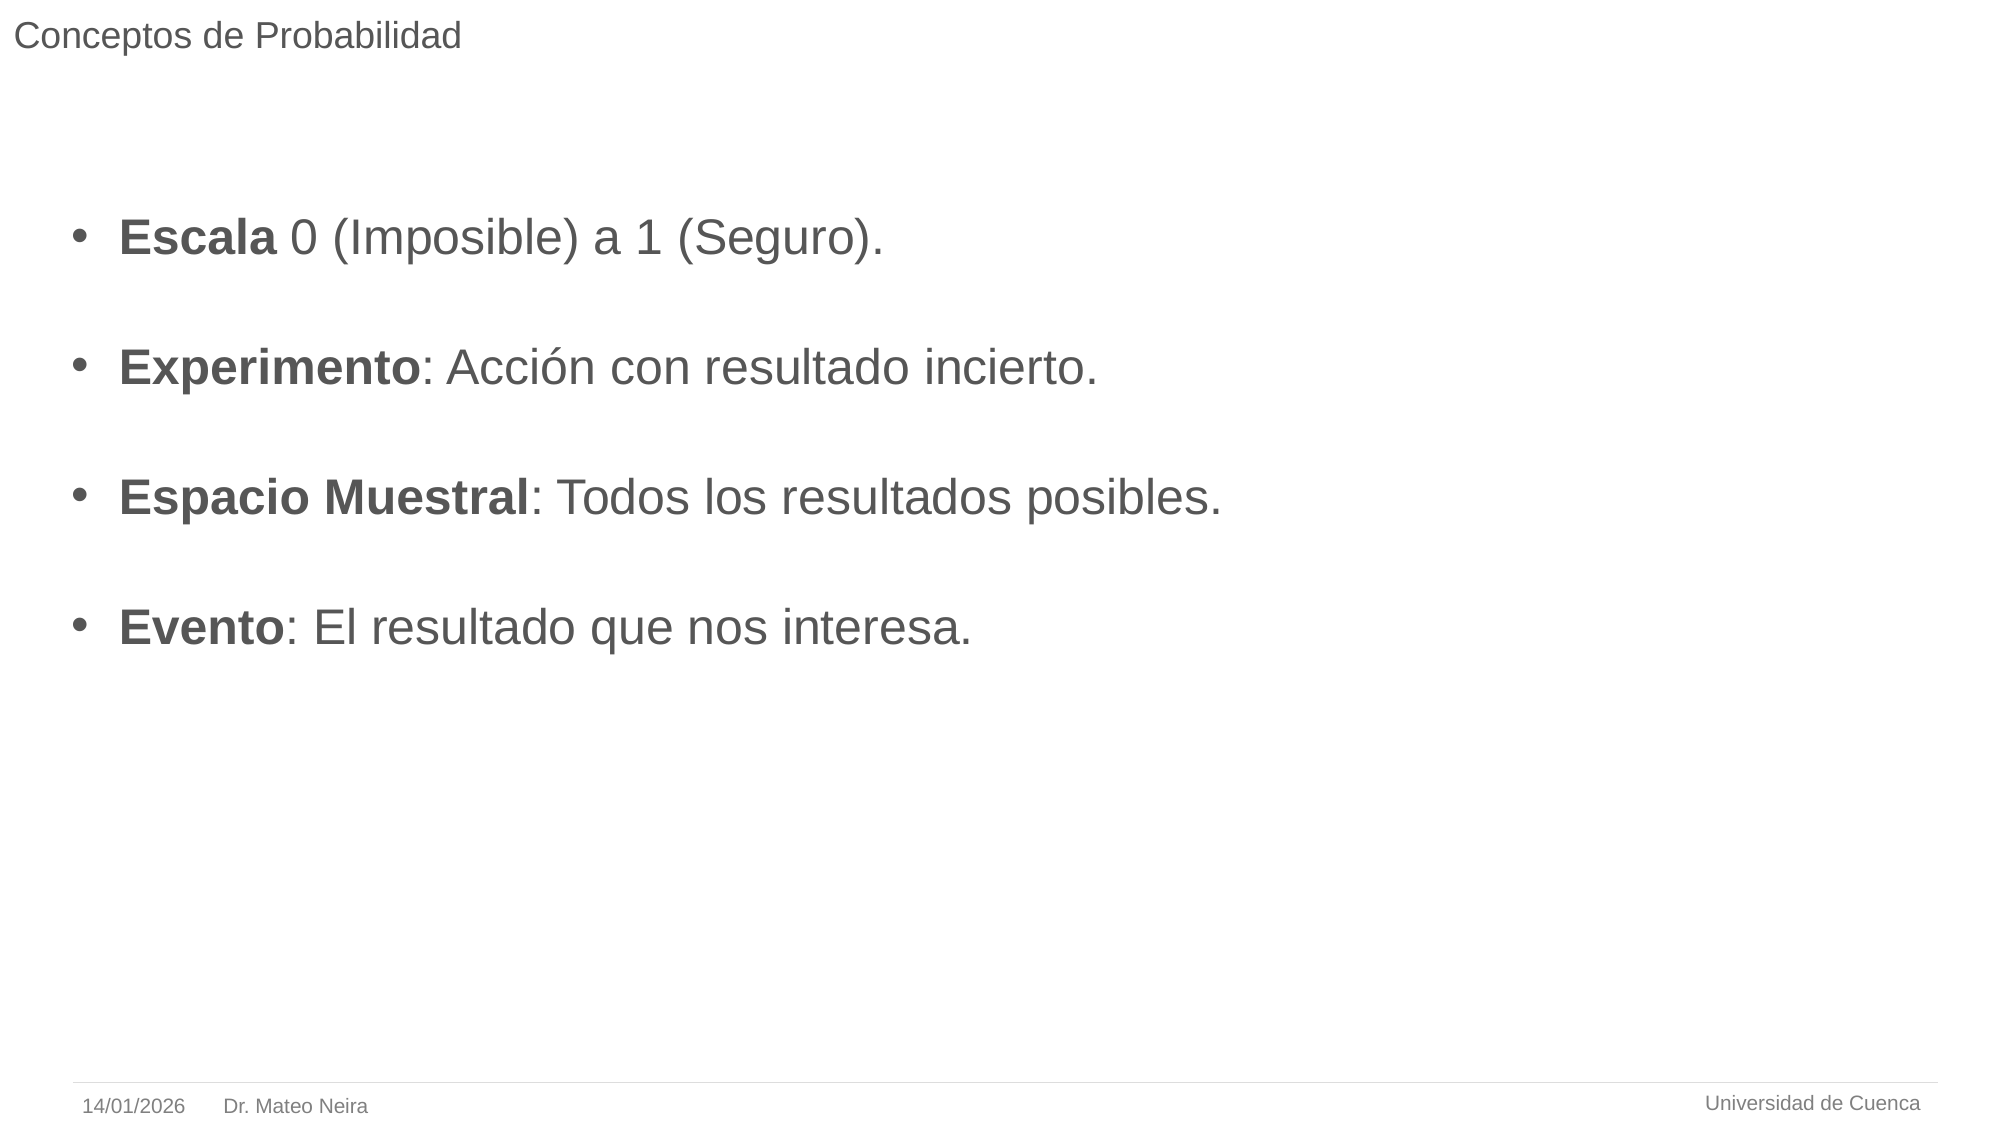

# Conceptos de Probabilidad
Escala 0 (Imposible) a 1 (Seguro).

Experimento: Acción con resultado incierto.

Espacio Muestral: Todos los resultados posibles.

Evento: El resultado que nos interesa.